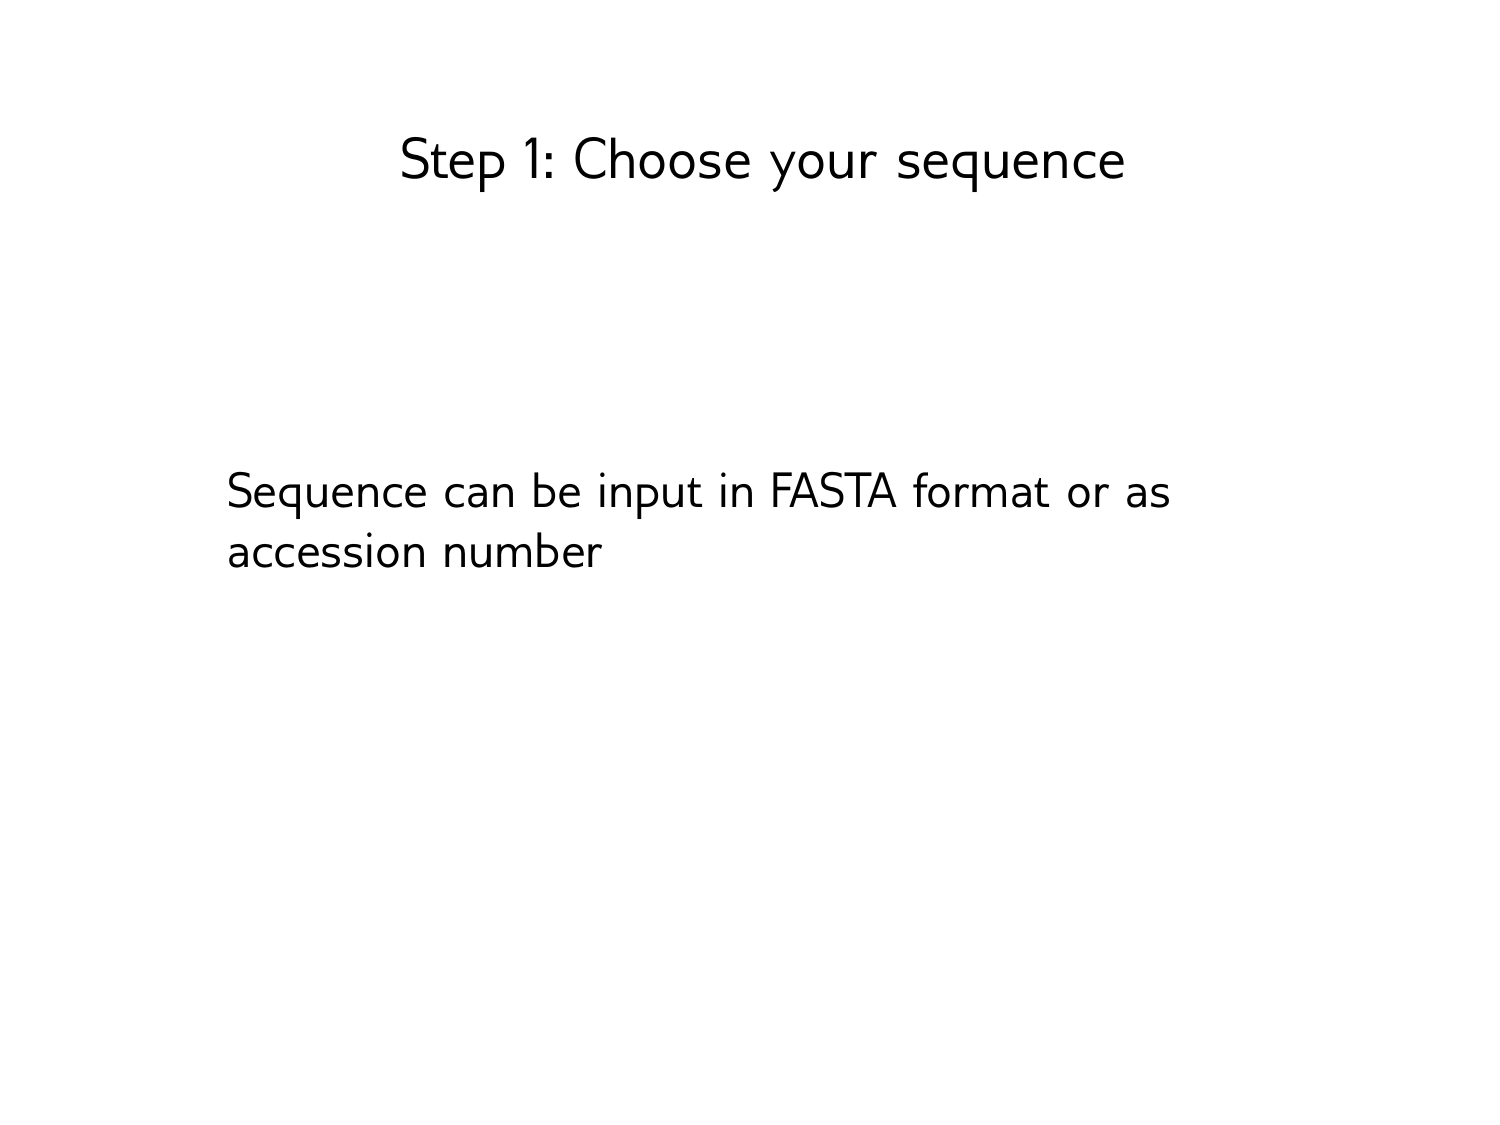

Step 1: Choose your sequence
Sequence can be input in FASTA format or as accession number